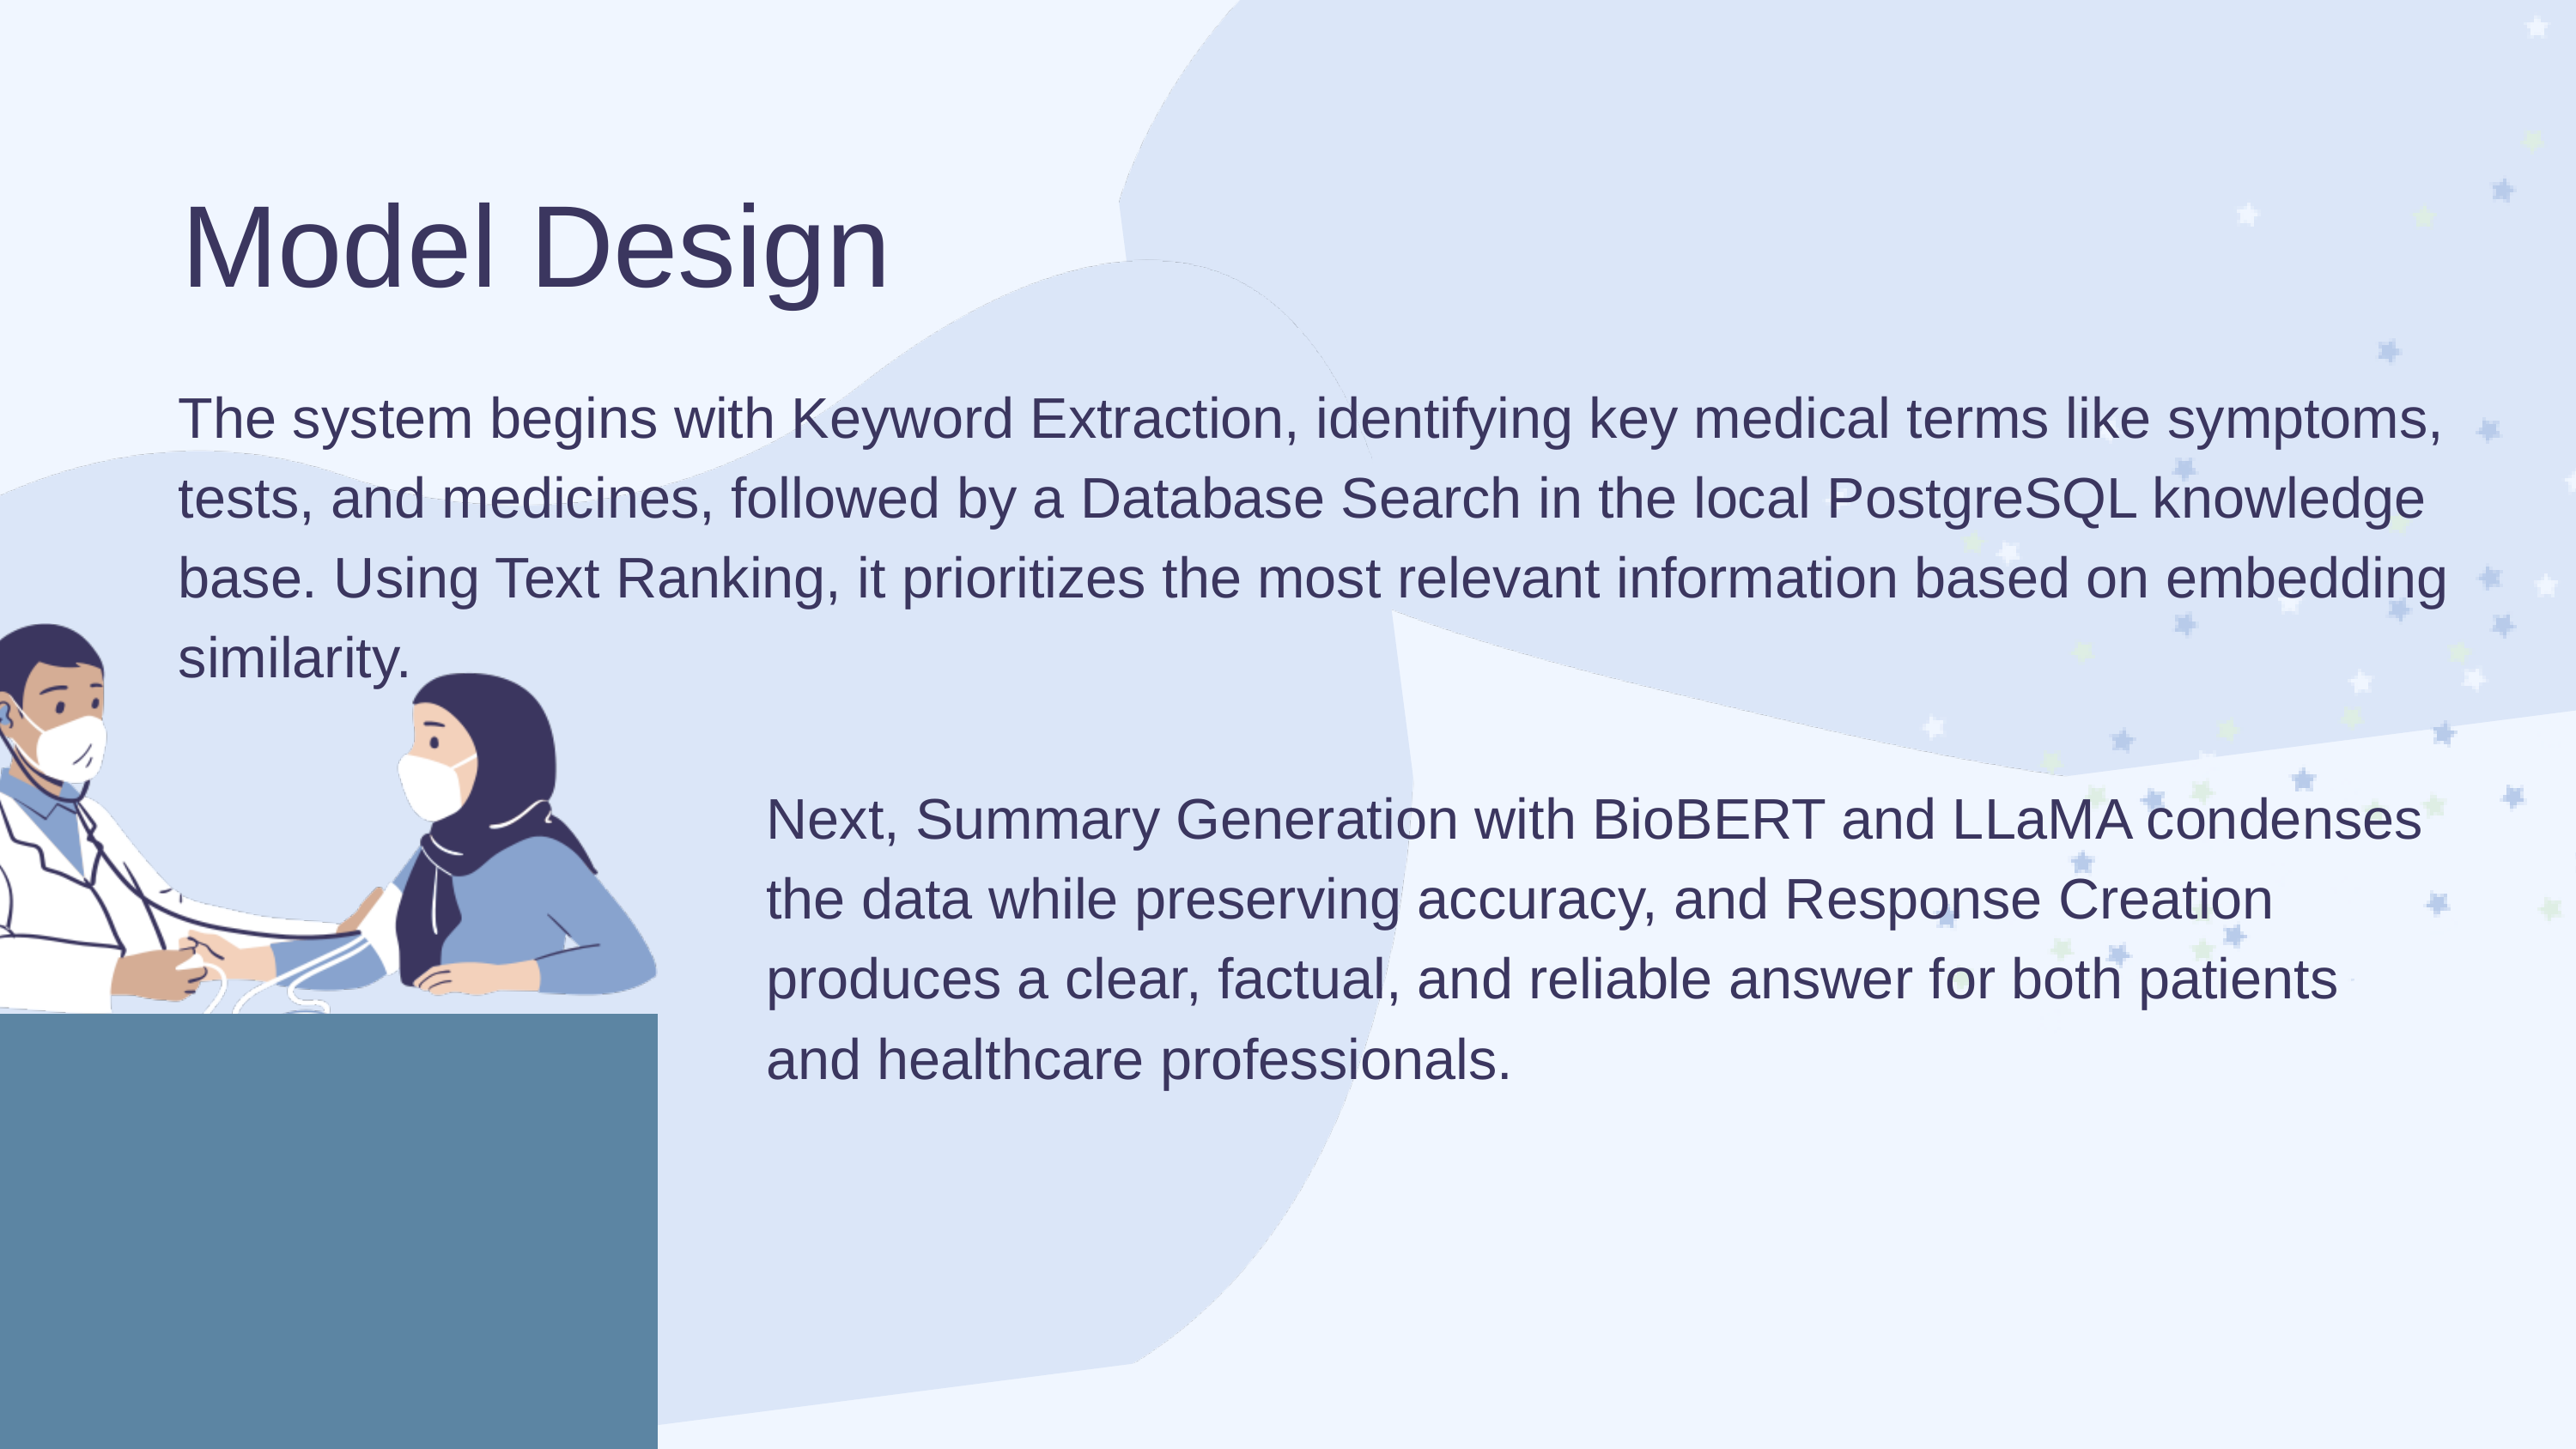

Model Design

The system begins with Keyword Extraction, identifying key medical terms like symptoms, tests, and medicines, followed by a Database Search in the local PostgreSQL knowledge base. Using Text Ranking, it prioritizes the most relevant information based on embedding similarity.

Next, Summary Generation with BioBERT and LLaMA condenses the data while preserving accuracy, and Response Creation produces a clear, factual, and reliable answer for both patients and healthcare professionals.